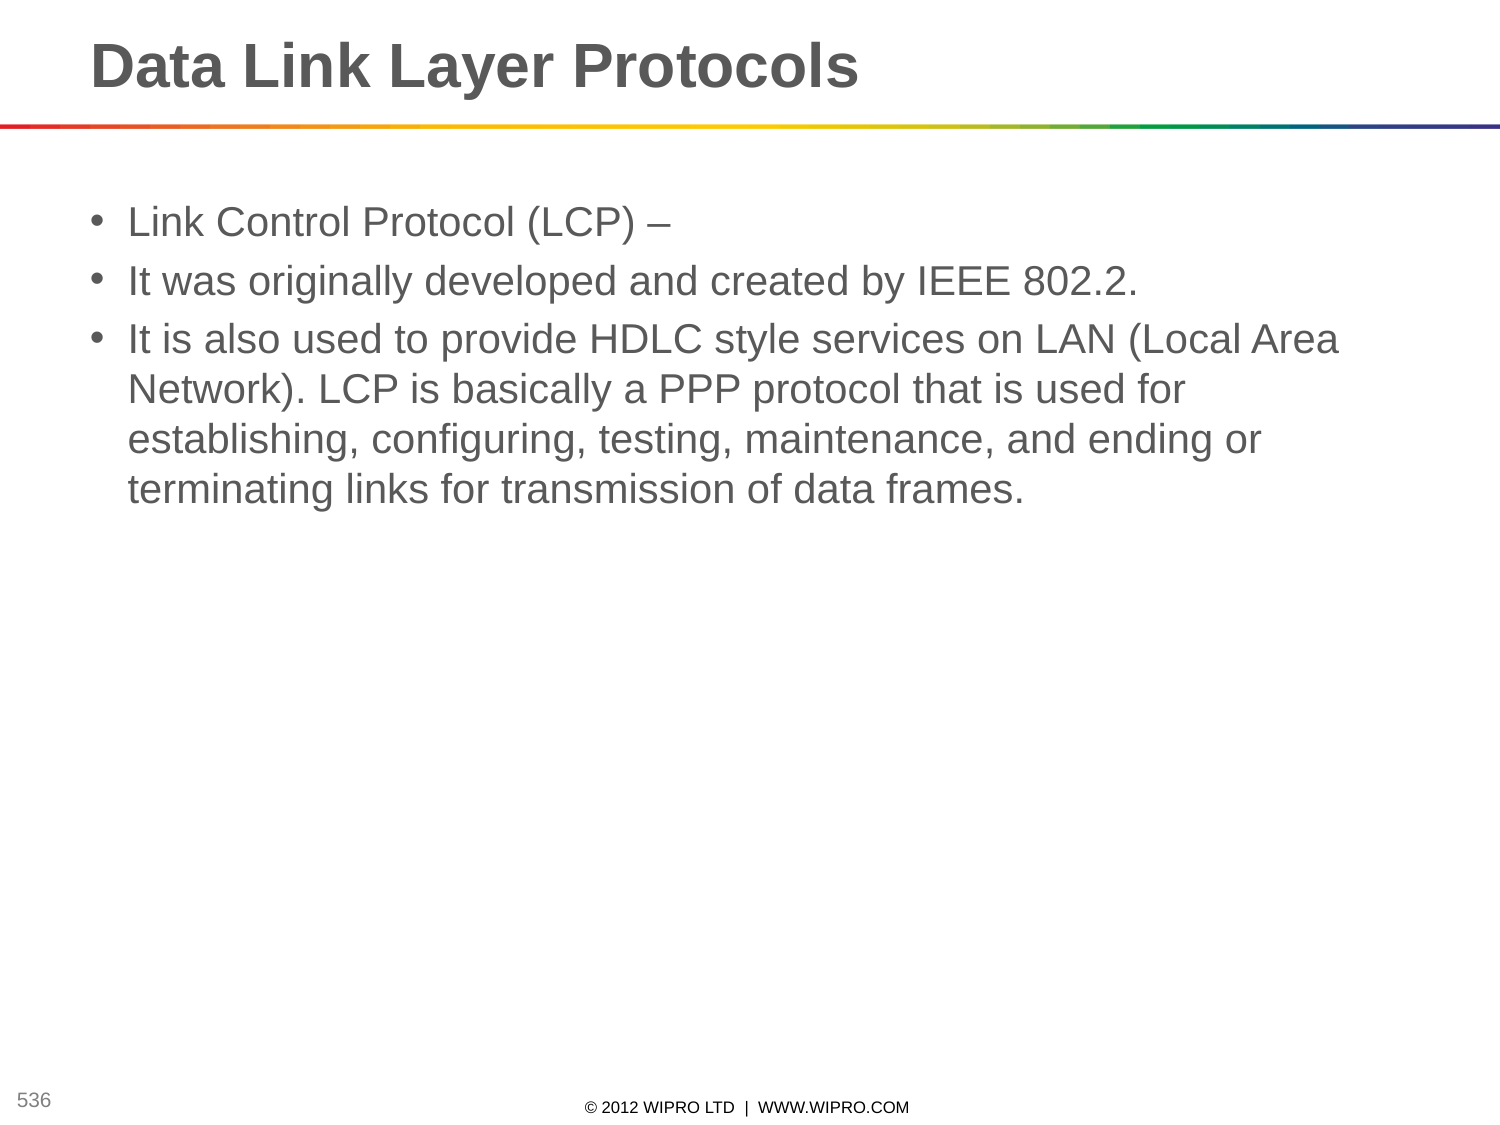

# Data Link Layer Protocols
Link Control Protocol (LCP) –
It was originally developed and created by IEEE 802.2.
It is also used to provide HDLC style services on LAN (Local Area Network). LCP is basically a PPP protocol that is used for establishing, configuring, testing, maintenance, and ending or terminating links for transmission of data frames.